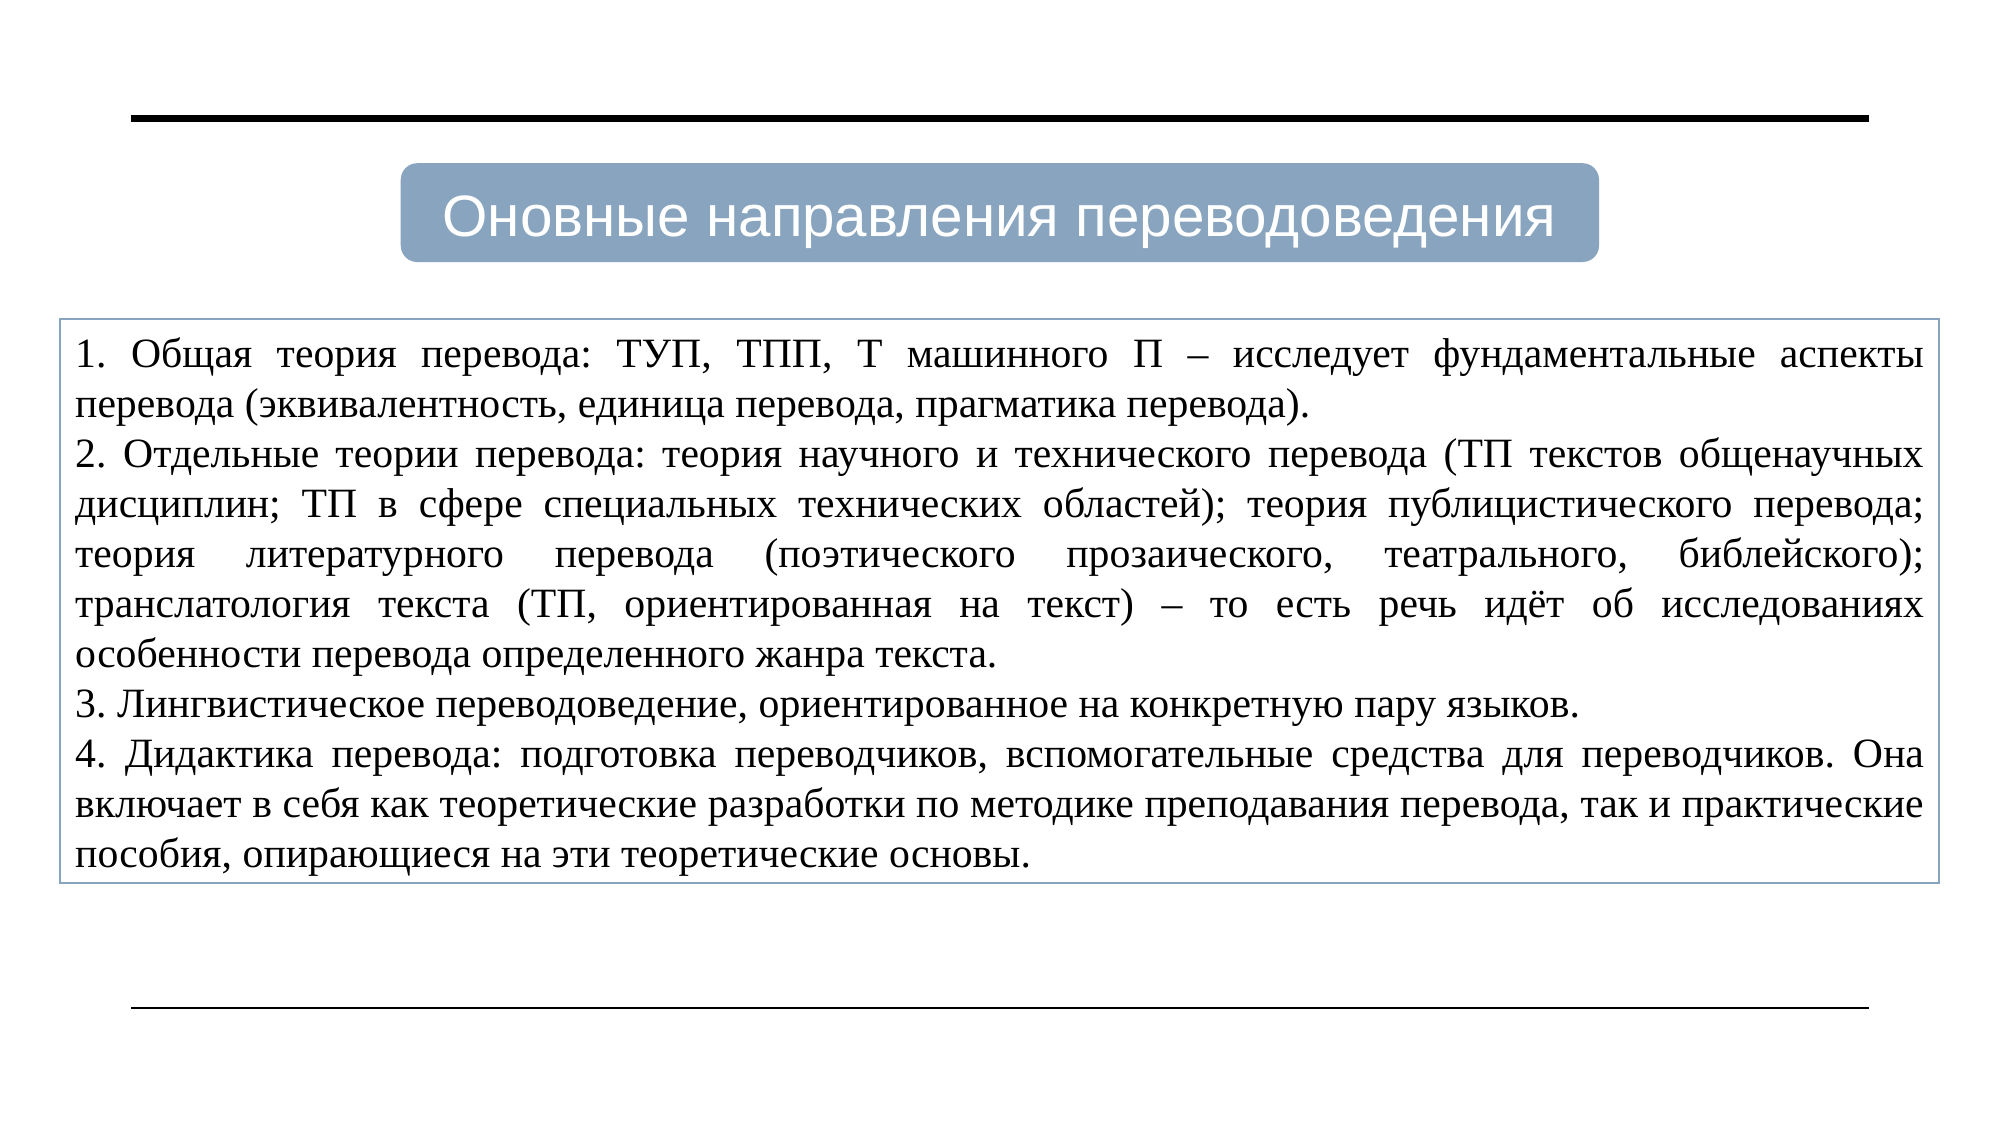

Оновные направления переводоведения
1. Общая теория перевода: ТУП, ТПП, Т машинного П – исследует фундаментальные аспекты перевода (эквивалентность, единица перевода, прагматика перевода).
2. Отдельные теории перевода: теория научного и технического перевода (ТП текстов общенаучных дисциплин; ТП в сфере специальных технических областей); теория публицистического перевода; теория литературного перевода (поэтического прозаического, театрального, библейского); транслатология текста (ТП, ориентированная на текст) – то есть речь идёт об исследованиях особенности перевода определенного жанра текста.
3. Лингвистическое переводоведение, ориентированное на конкретную пару языков.
4. Дидактика перевода: подготовка переводчиков, вспомогательные средства для переводчиков. Она включает в себя как теоретические разработки по методике преподавания перевода, так и практические пособия, опирающиеся на эти теоретические основы.